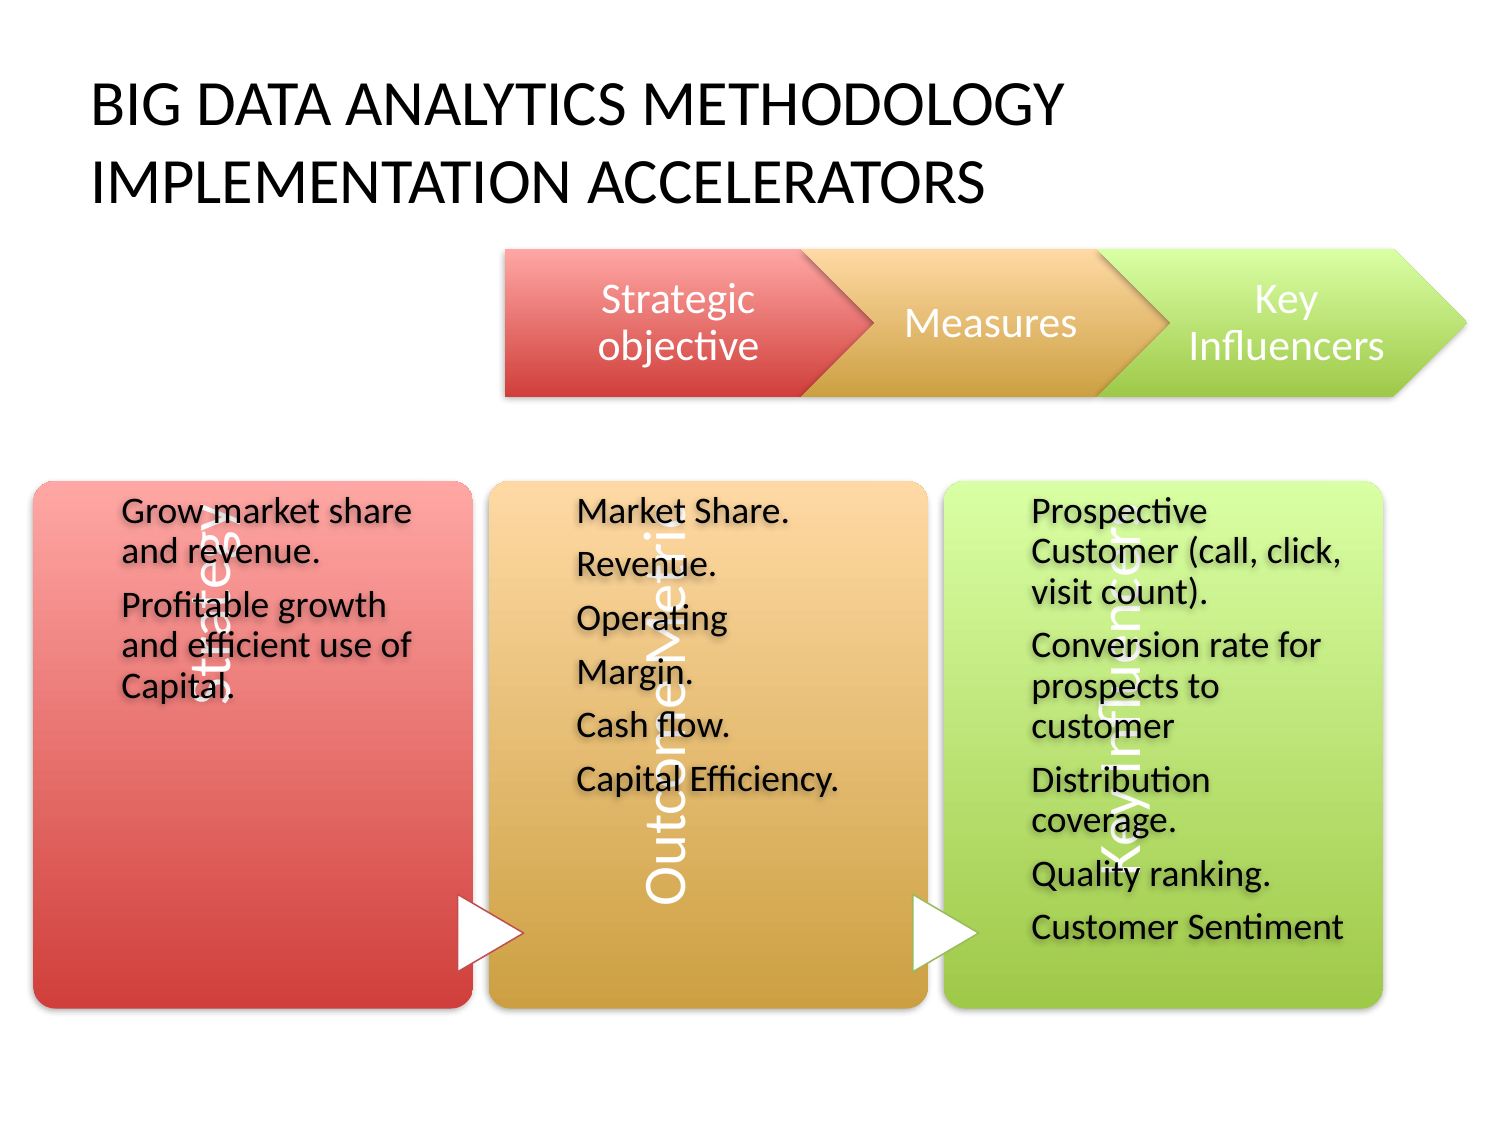

# BIG DATA ANALYTICS METHODOLOGY IMPLEMENTATION ACCELERATORS
Strategic objective
Measures
Key Influencers
Strategy
Grow market share and revenue.
Profitable growth and efficient use of Capital.
Outcome Metric
Market Share.
Revenue.
Operating
Margin.
Cash flow.
Capital Efficiency.
Key Influencers
Prospective Customer (call, click, visit count).
Conversion rate for prospects to customer
Distribution coverage.
Quality ranking.
Customer Sentiment